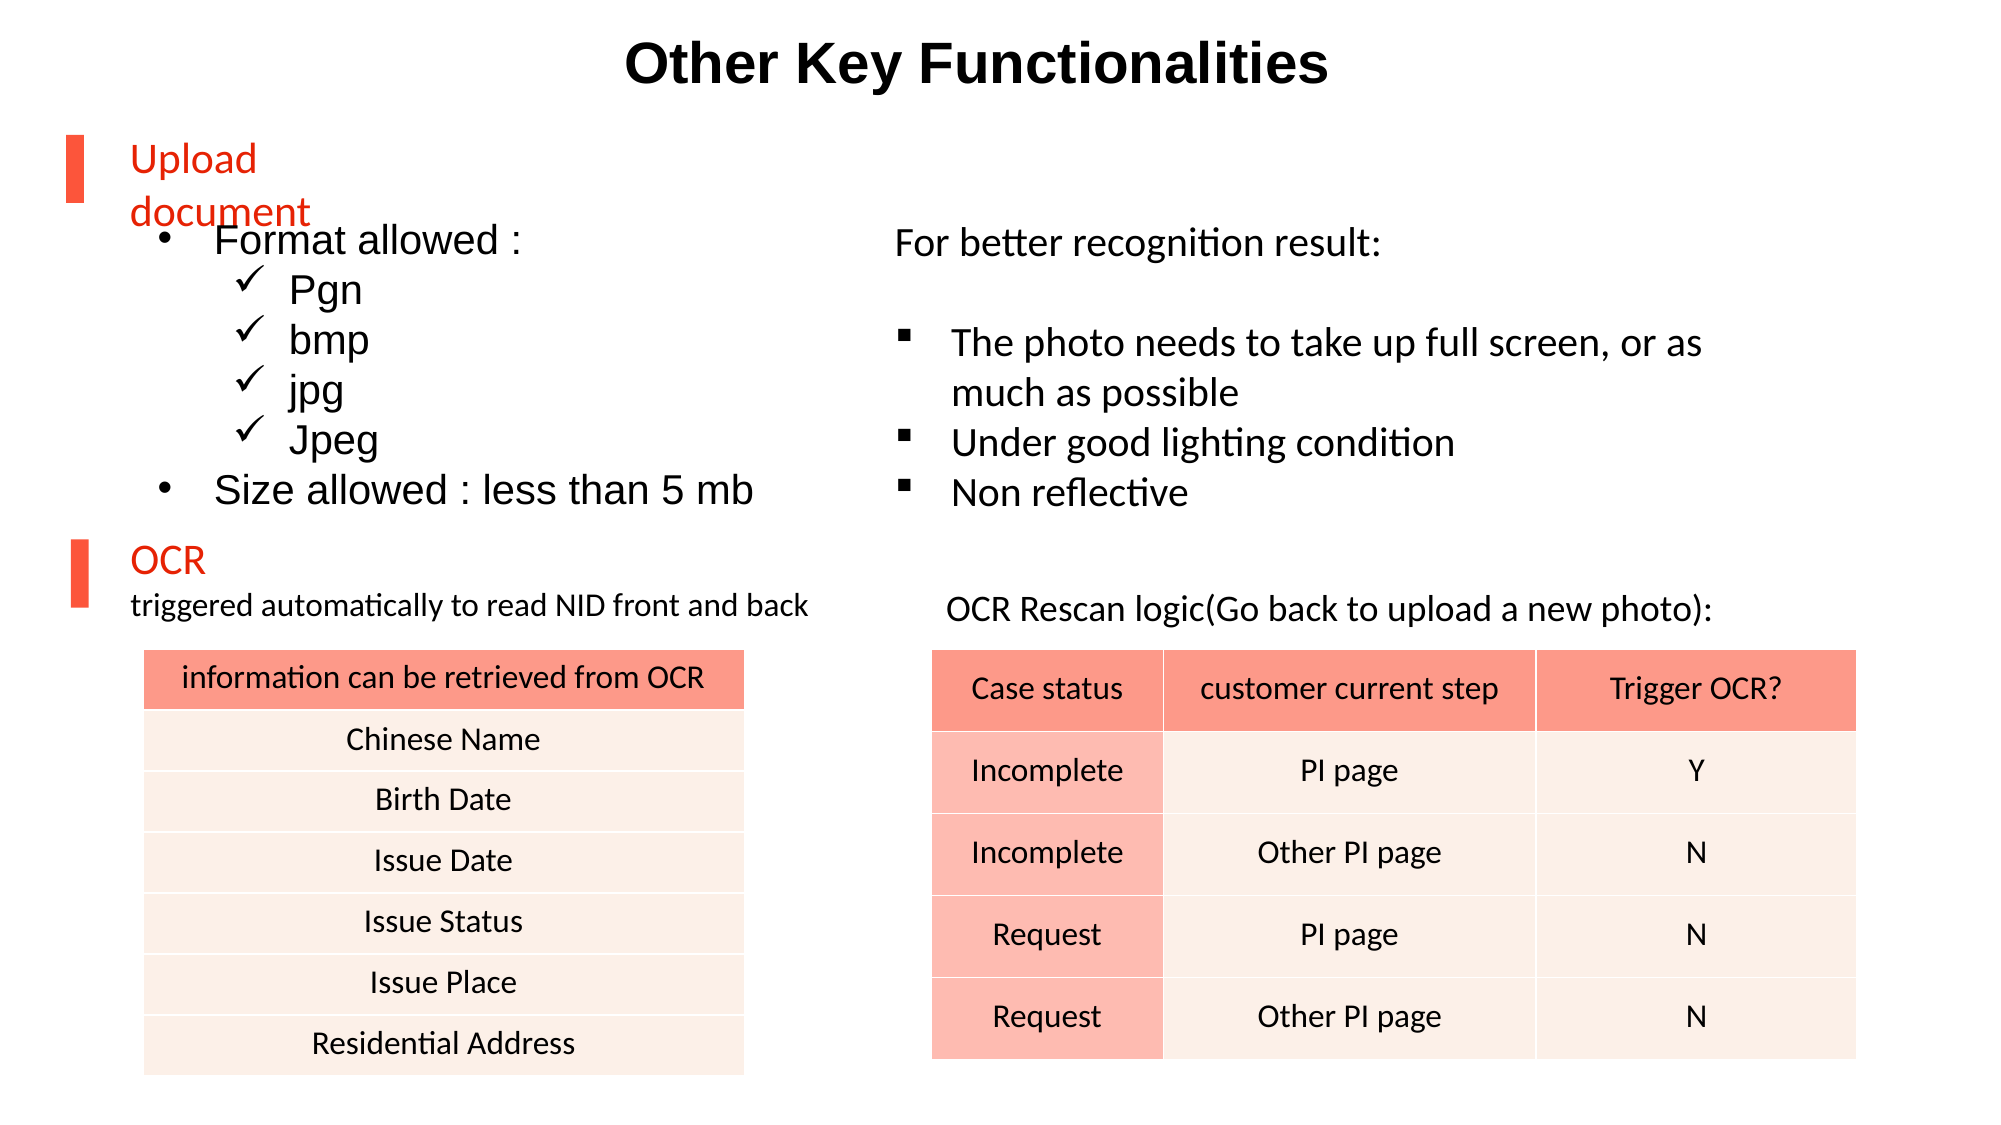

Other Key Functionalities
Upload document

Format allowed :
Pgn
bmp
jpg
Jpeg
Size allowed : less than 5 mb

For better recognition result:

The photo needs to take up full screen, or as much as possible
Under good lighting condition
Non reflective
OCR
triggered automatically to read NID front and back

OCR Rescan logic(Go back to upload a new photo):
| information can be retrieved from OCR |
| --- |
| Chinese Name |
| Birth Date |
| Issue Date |
| Issue Status |
| Issue Place |
| Residential Address |
| Case status | customer current step | Trigger OCR? |
| --- | --- | --- |
| Incomplete | PI page | Y |
| Incomplete | Other PI page | N |
| Request | PI page | N |
| Request | Other PI page | N |